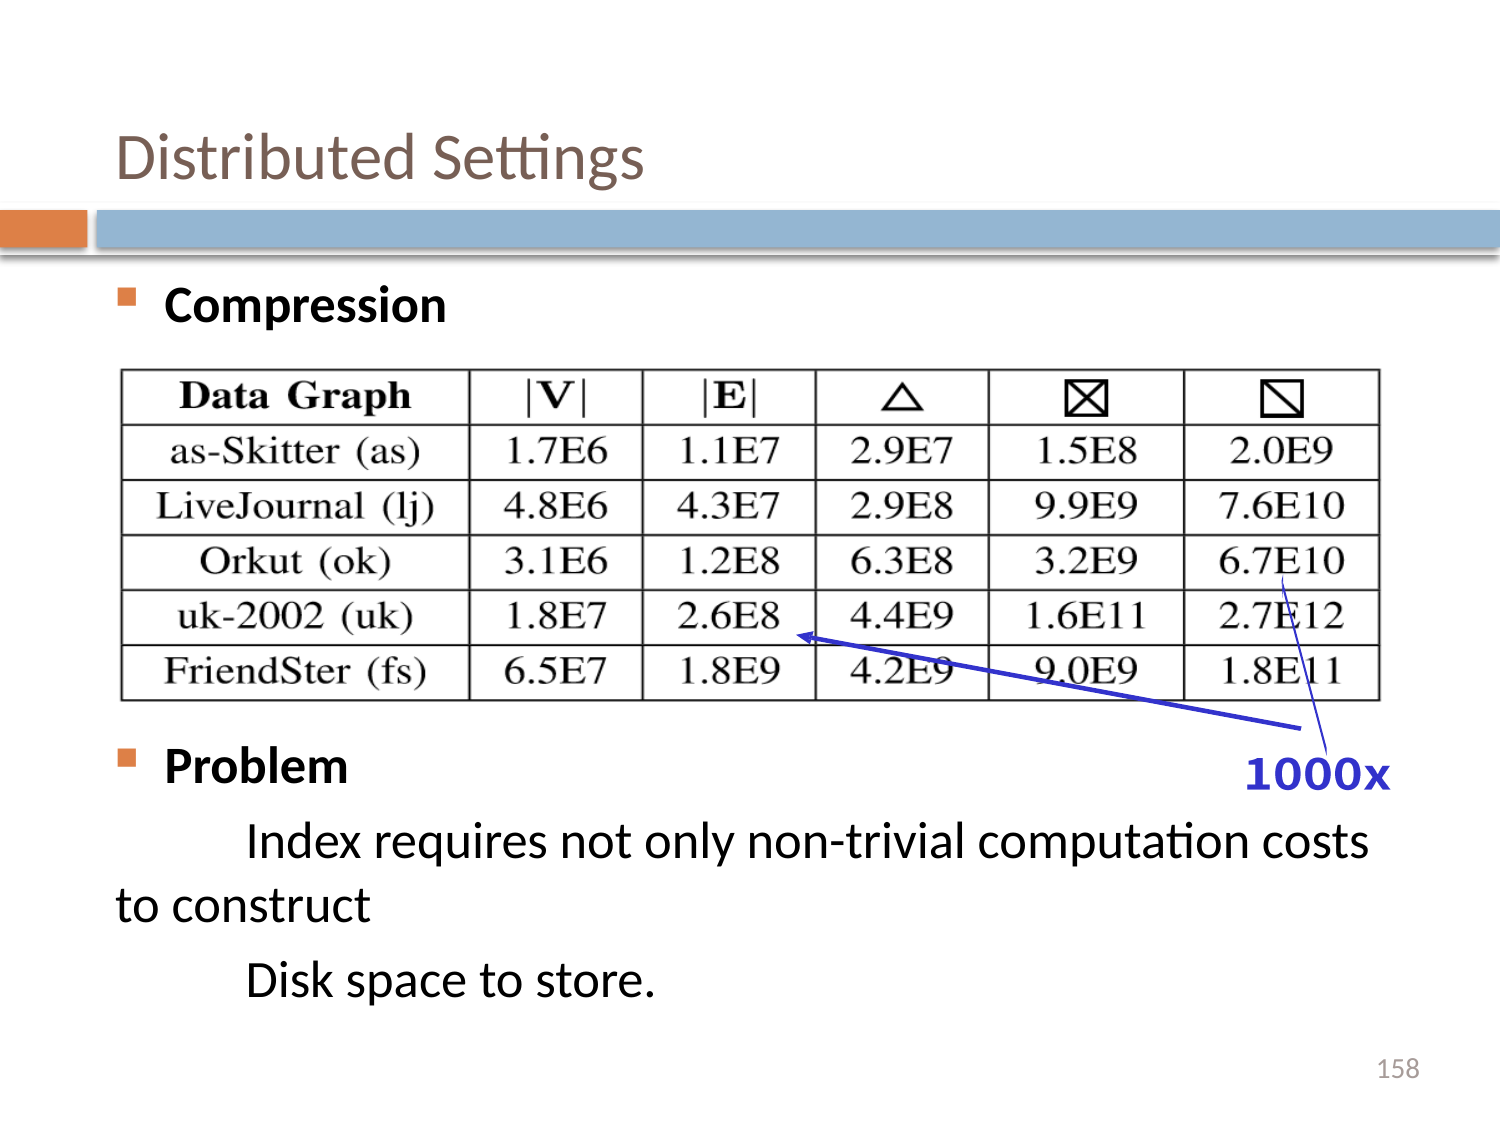

# Distributed Settings
Compression
    CBF[VLDB’17]  (Core-crystal decomposition)

Problem
	Index requires not only non-trivial computation costs to construct
	Disk space to store.

158